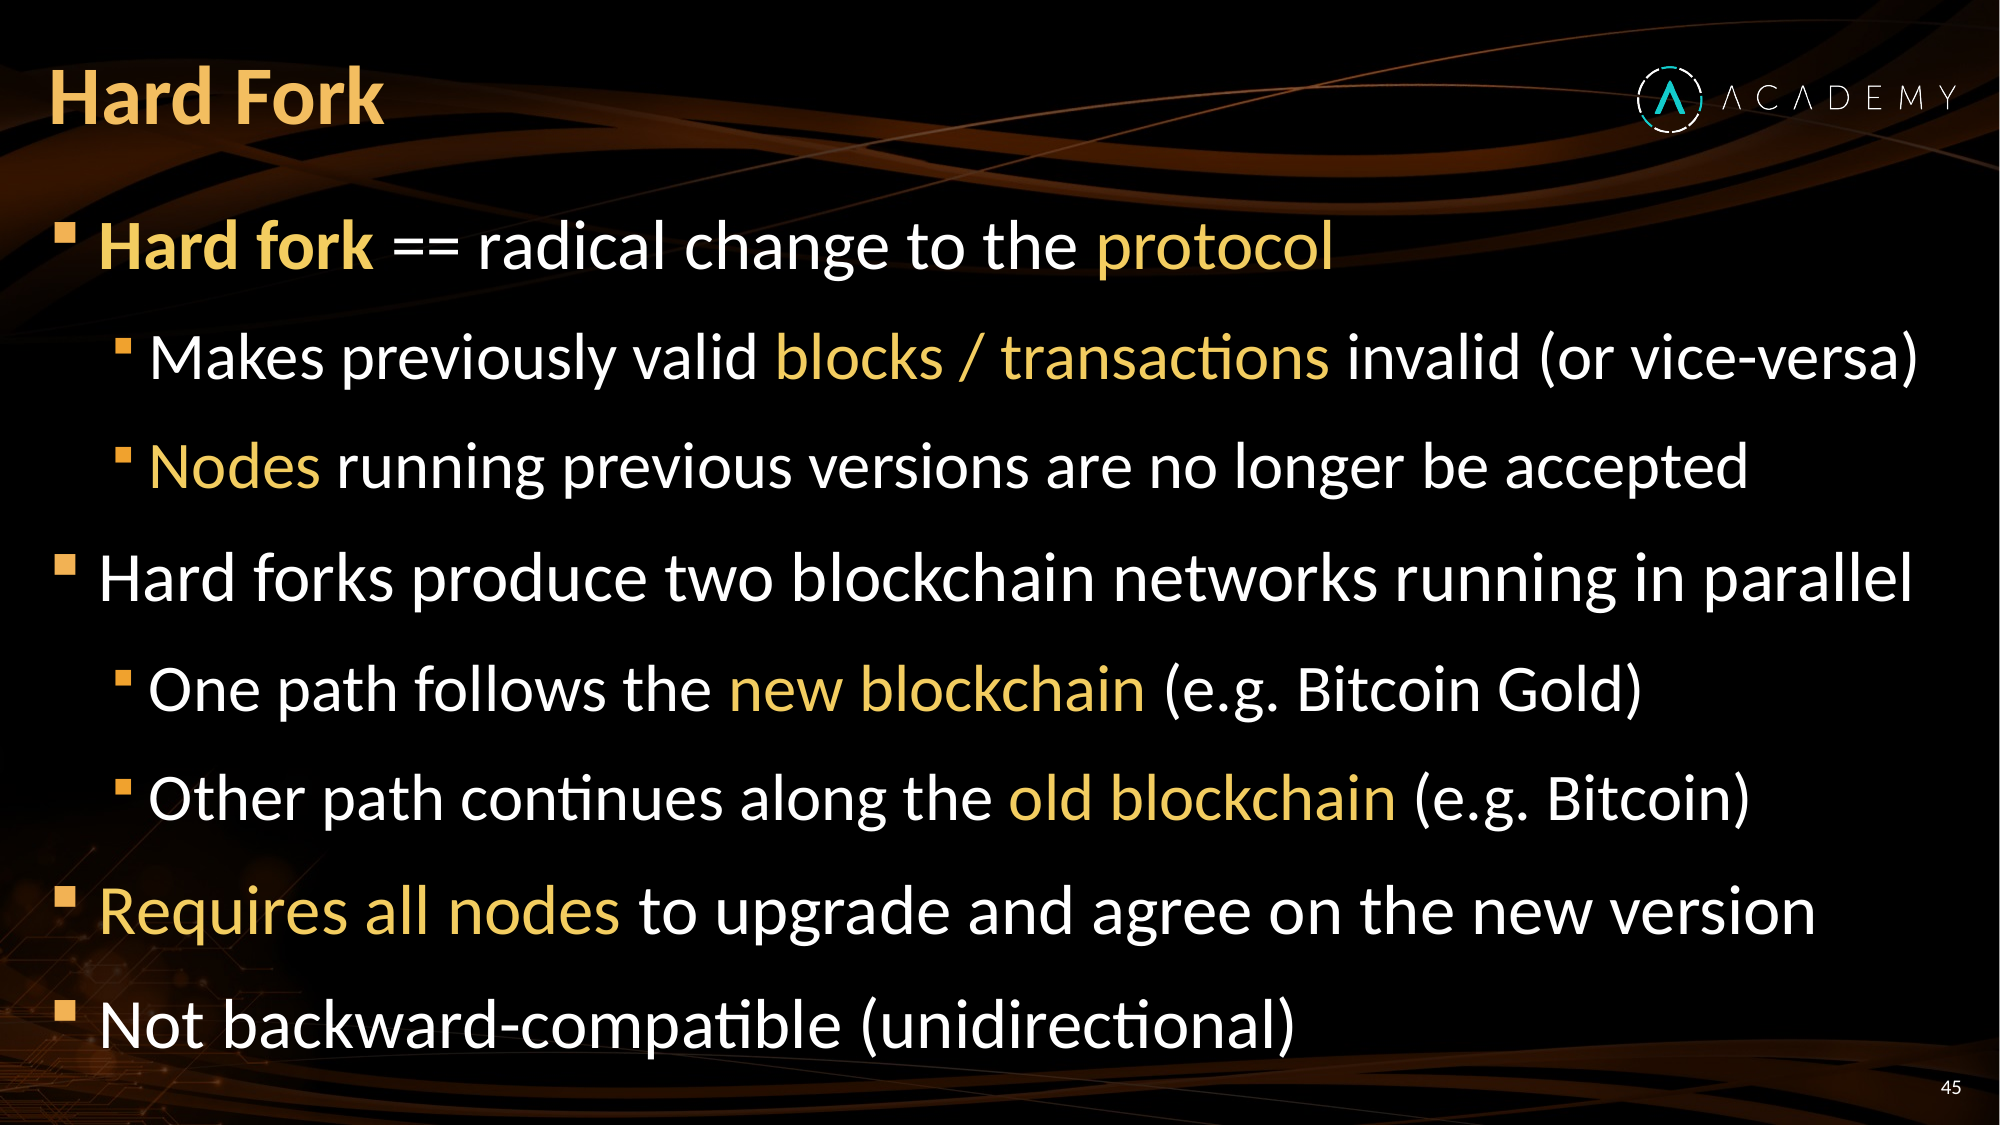

# Hard Fork
Hard fork == radical change to the protocol
Makes previously valid blocks / transactions invalid (or vice-versa)
Nodes running previous versions are no longer be accepted
Hard forks produce two blockchain networks running in parallel
One path follows the new blockchain (e.g. Bitcoin Gold)
Other path continues along the old blockchain (e.g. Bitcoin)
Requires all nodes to upgrade and agree on the new version
Not backward-compatible (unidirectional)

45